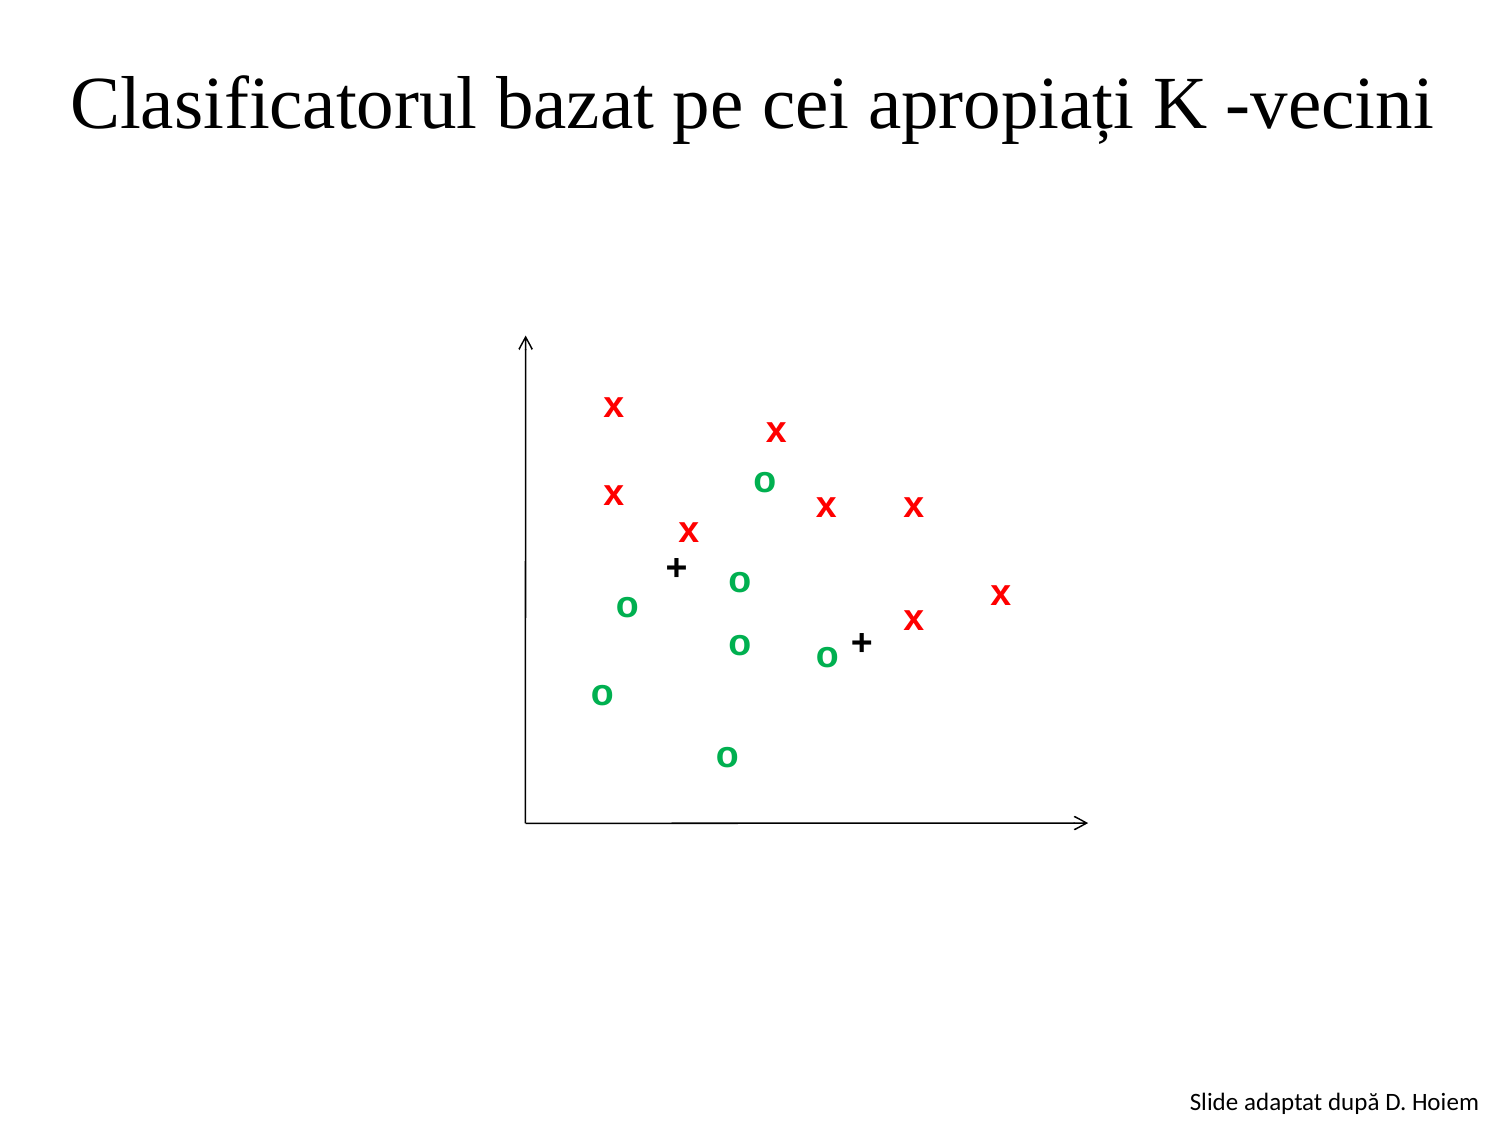

# Clasificatorul bazat pe cei apropiați K -vecini
x
x
o
x
x
x
x
o
x
o
x
o
o
o
o
+
+
Slide adaptat după D. Hoiem